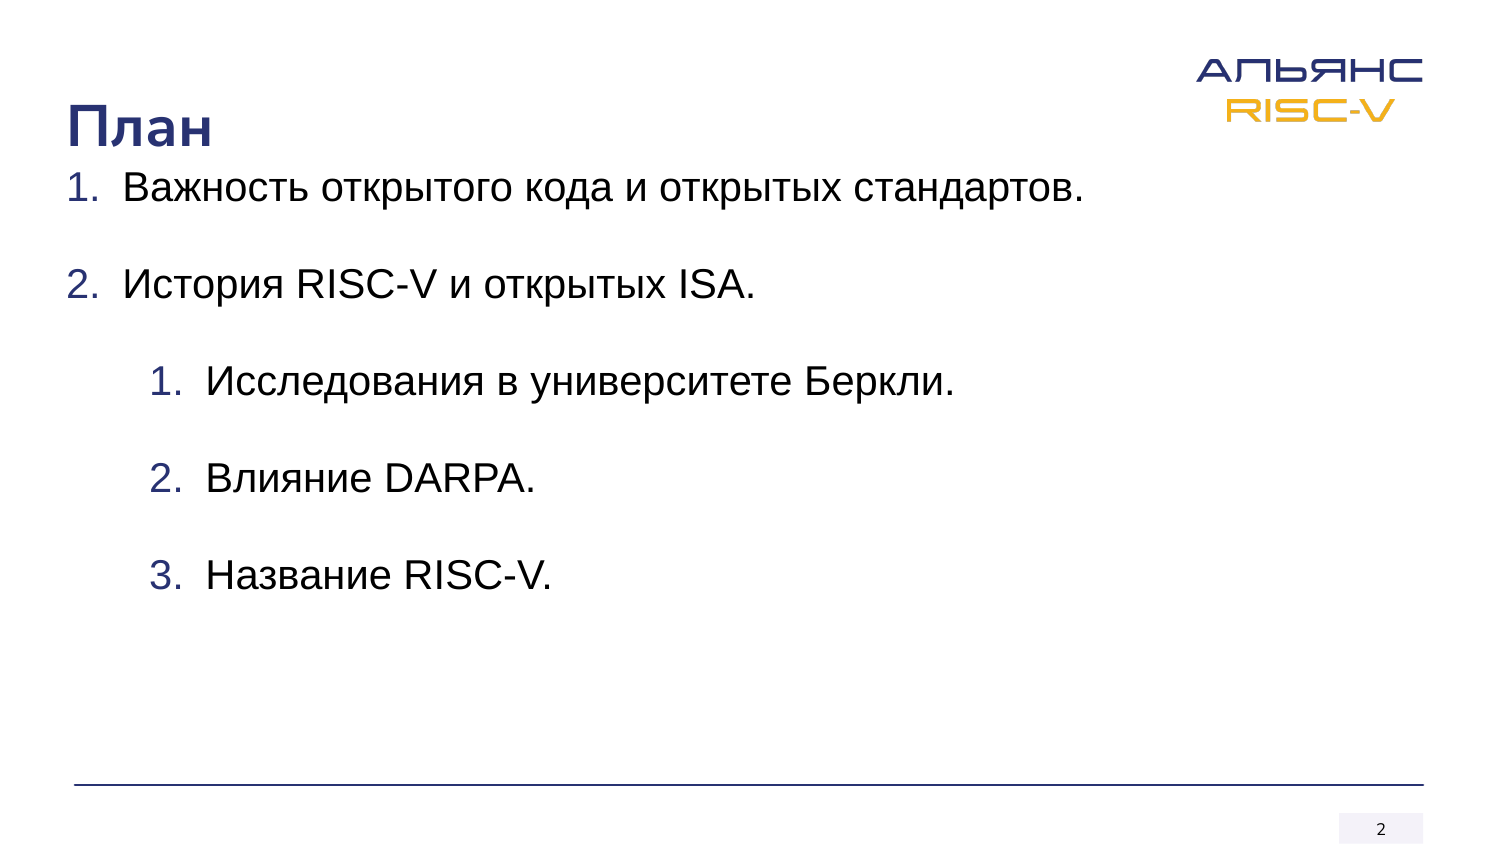

# План
Важность открытого кода и открытых стандартов.
История RISC-V и открытых ISA.
Исследования в университете Беркли.
Влияние DARPA.
Название RISC-V.